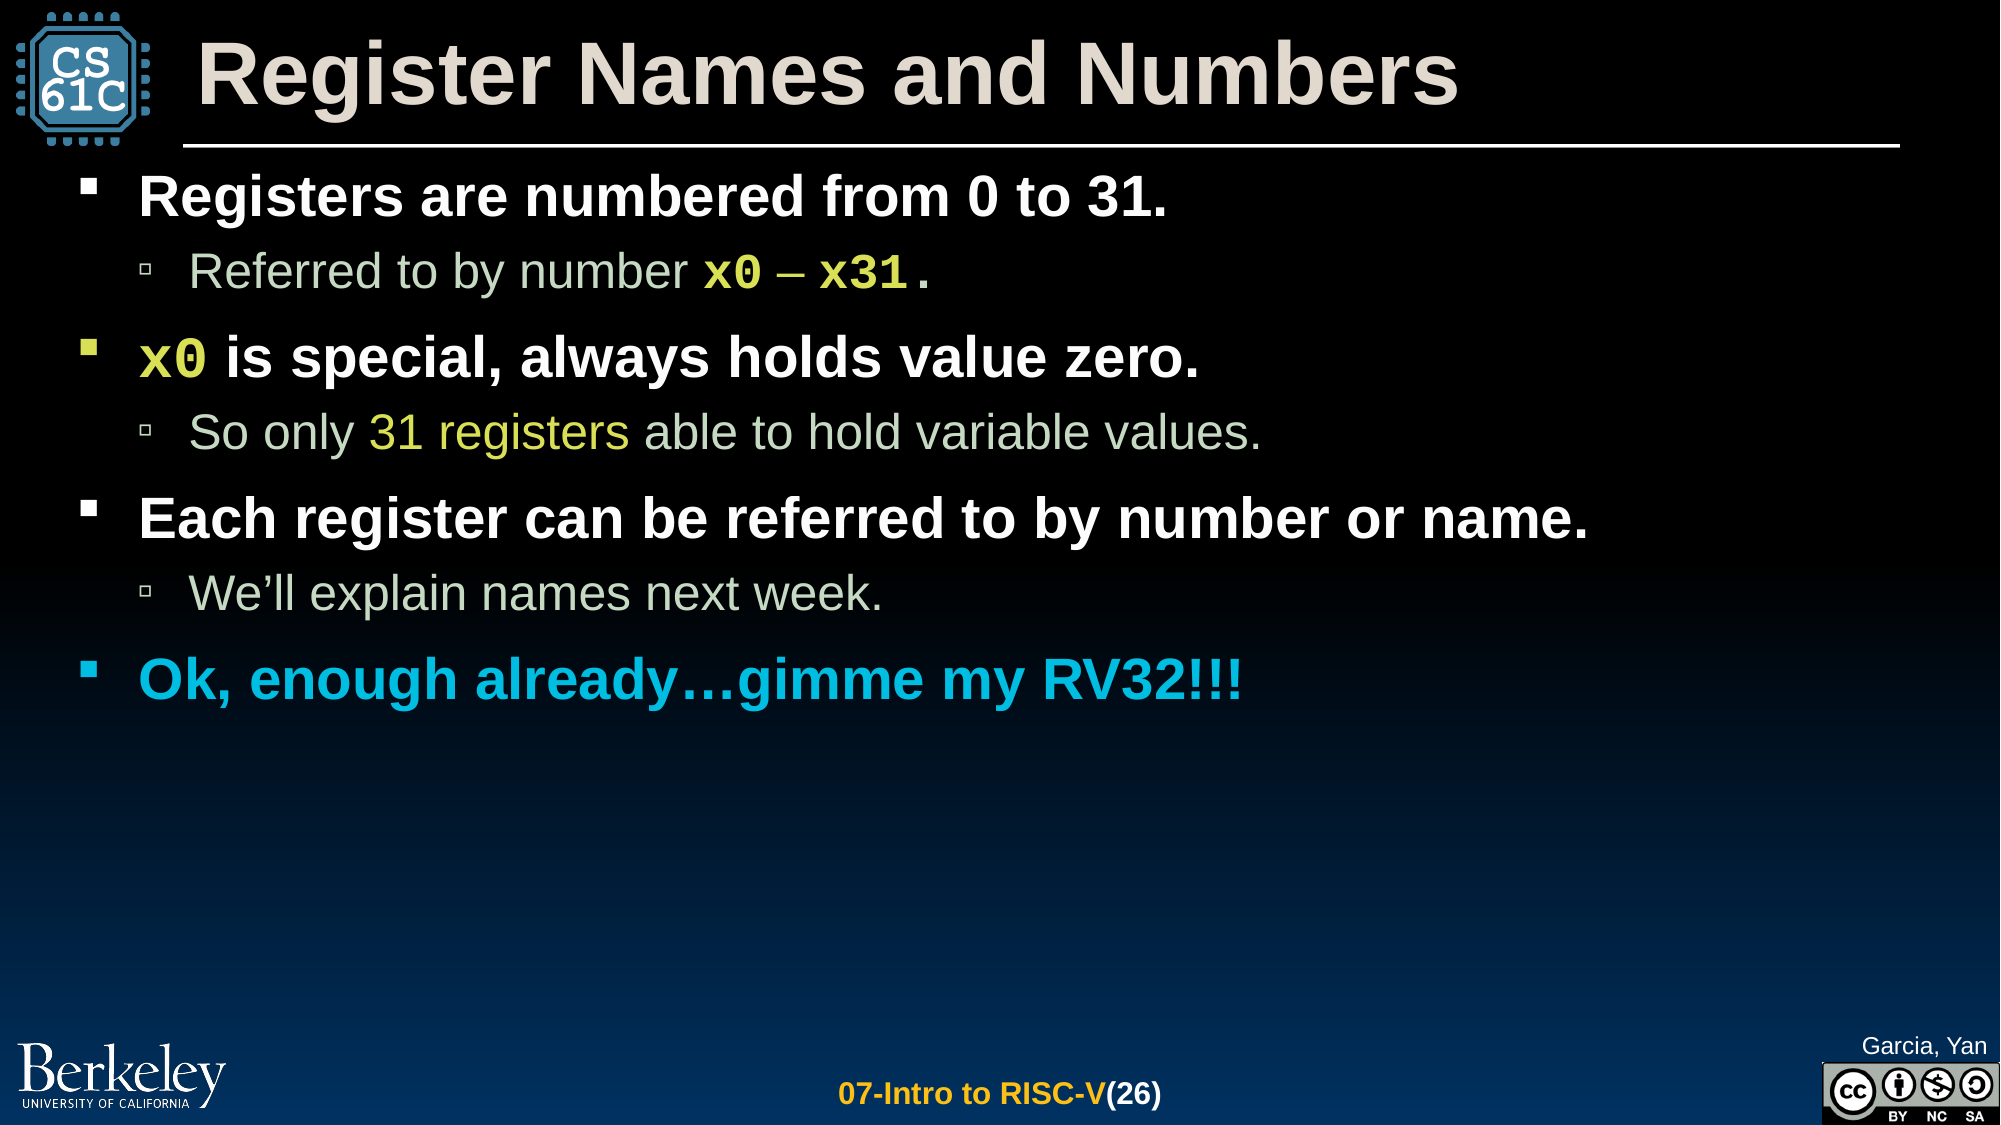

# Register Names and Numbers
Registers are numbered from 0 to 31.
Referred to by number x0 – x31.
x0 is special, always holds value zero.
So only 31 registers able to hold variable values.
Each register can be referred to by number or name.
We’ll explain names next week.
Ok, enough already…gimme my RV32!!!